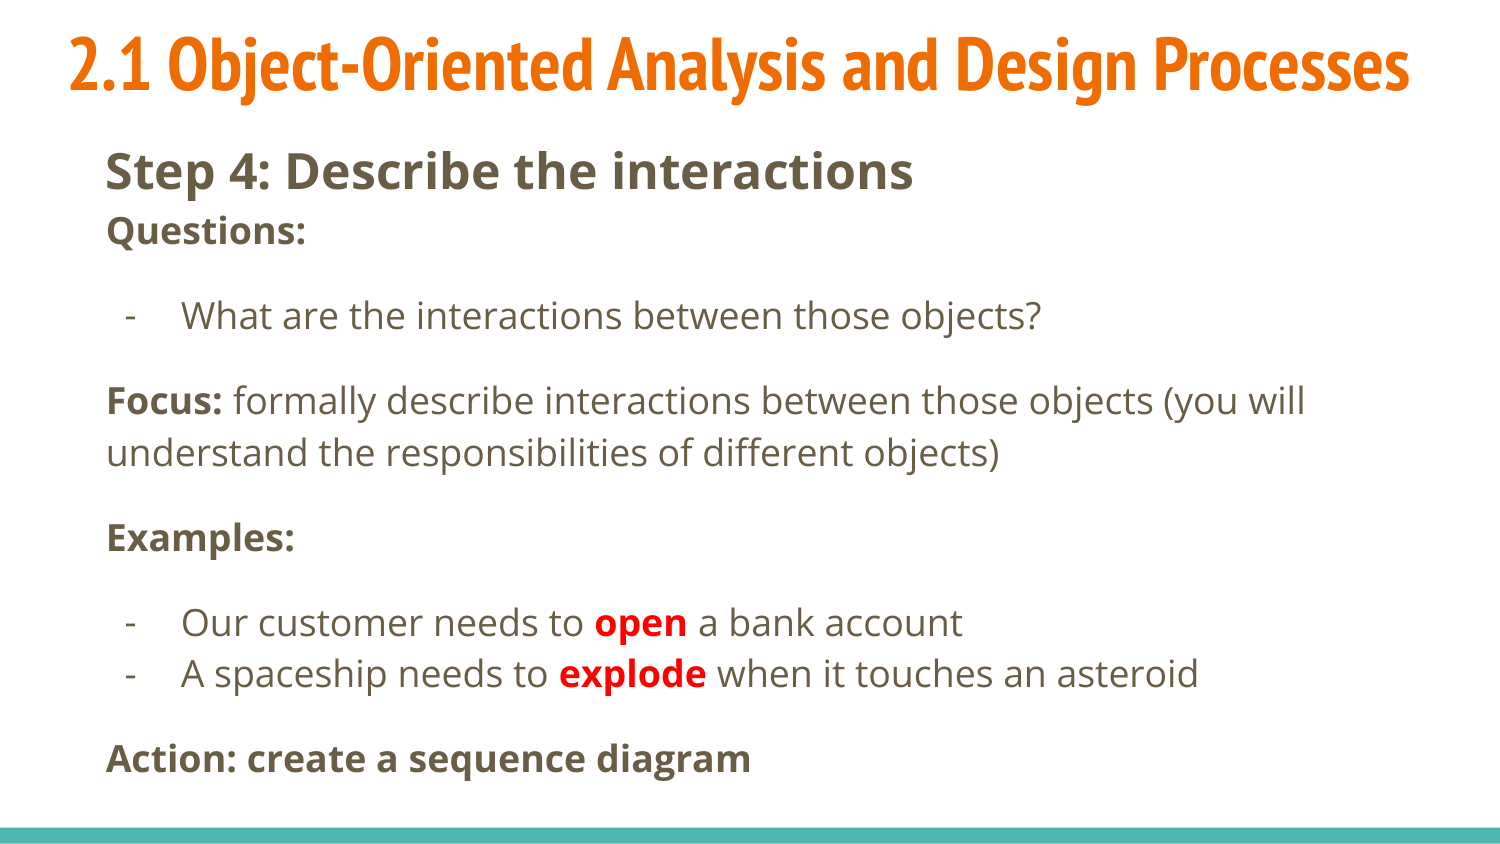

# 2.1 Object-Oriented Analysis and Design Processes
Step 4: Describe the interactions
Questions:
What are the interactions between those objects?
Focus: formally describe interactions between those objects (you will understand the responsibilities of different objects)
Examples:
Our customer needs to open a bank account
A spaceship needs to explode when it touches an asteroid
Action: create a sequence diagram